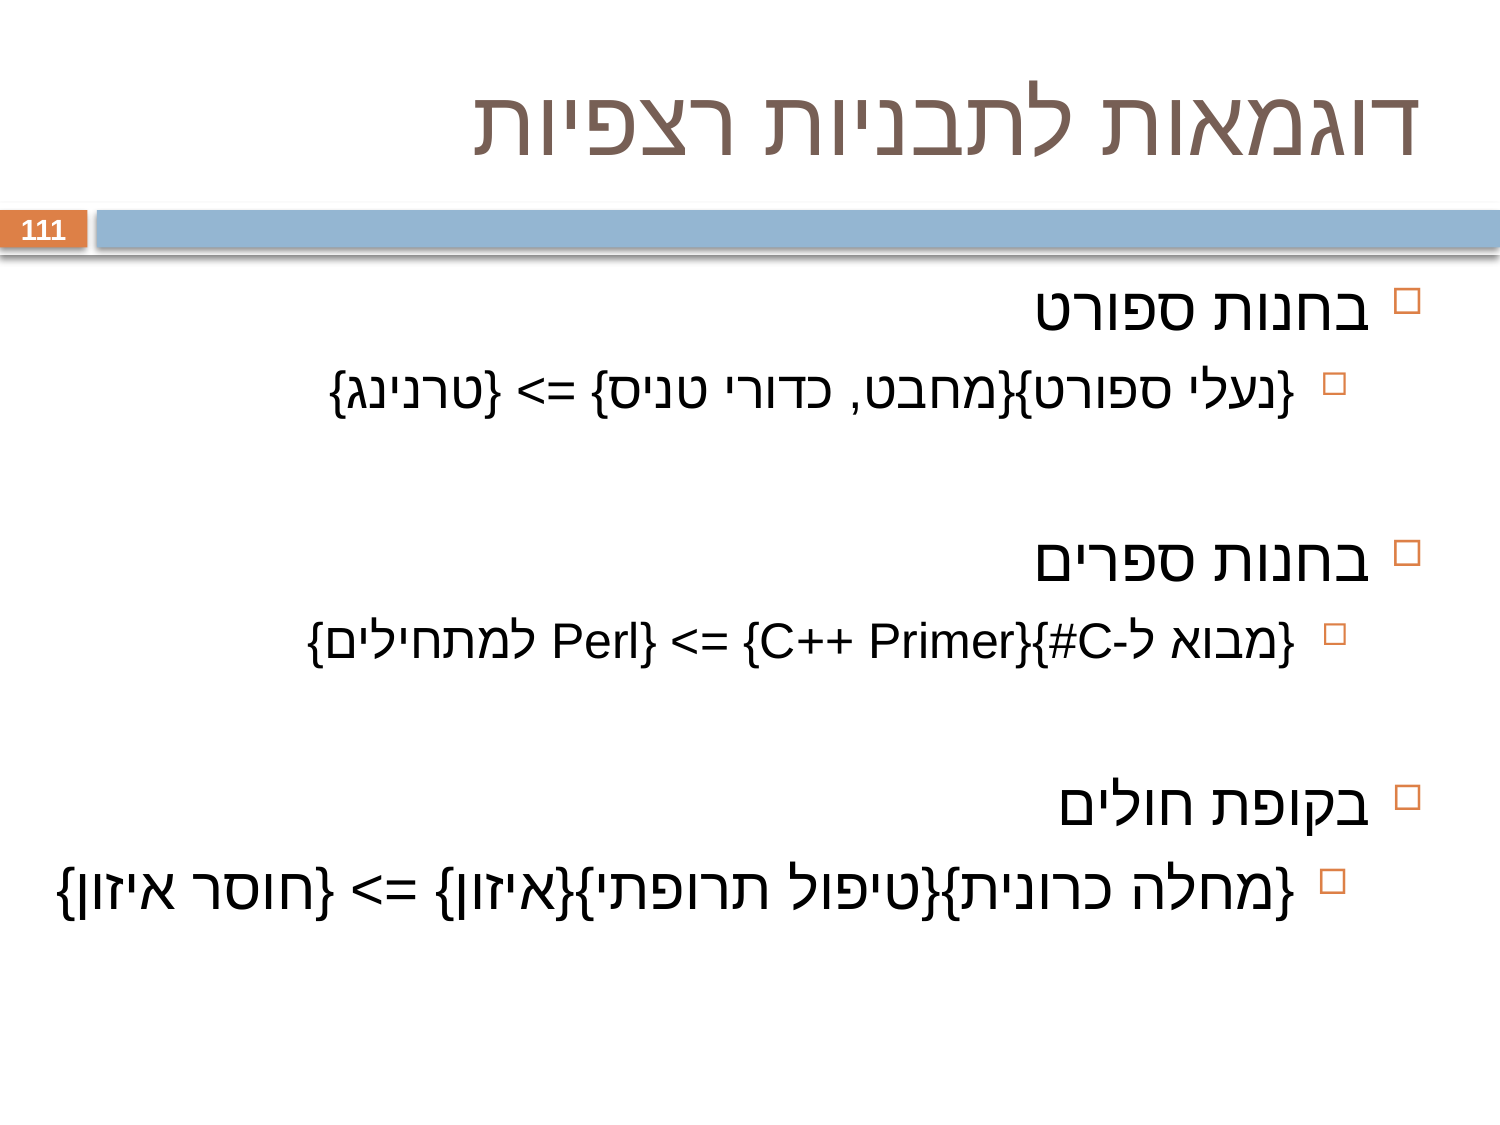

# דוגמאות לתבניות רצפיות
111
בחנות ספורט
{נעלי ספורט}{מחבט, כדורי טניס} => {טרנינג}

בחנות ספרים
{מבוא ל-C#}{C++ Primer} => {Perl למתחילים}

בקופת חולים
{מחלה כרונית}{טיפול תרופתי}{איזון} => {חוסר איזון}